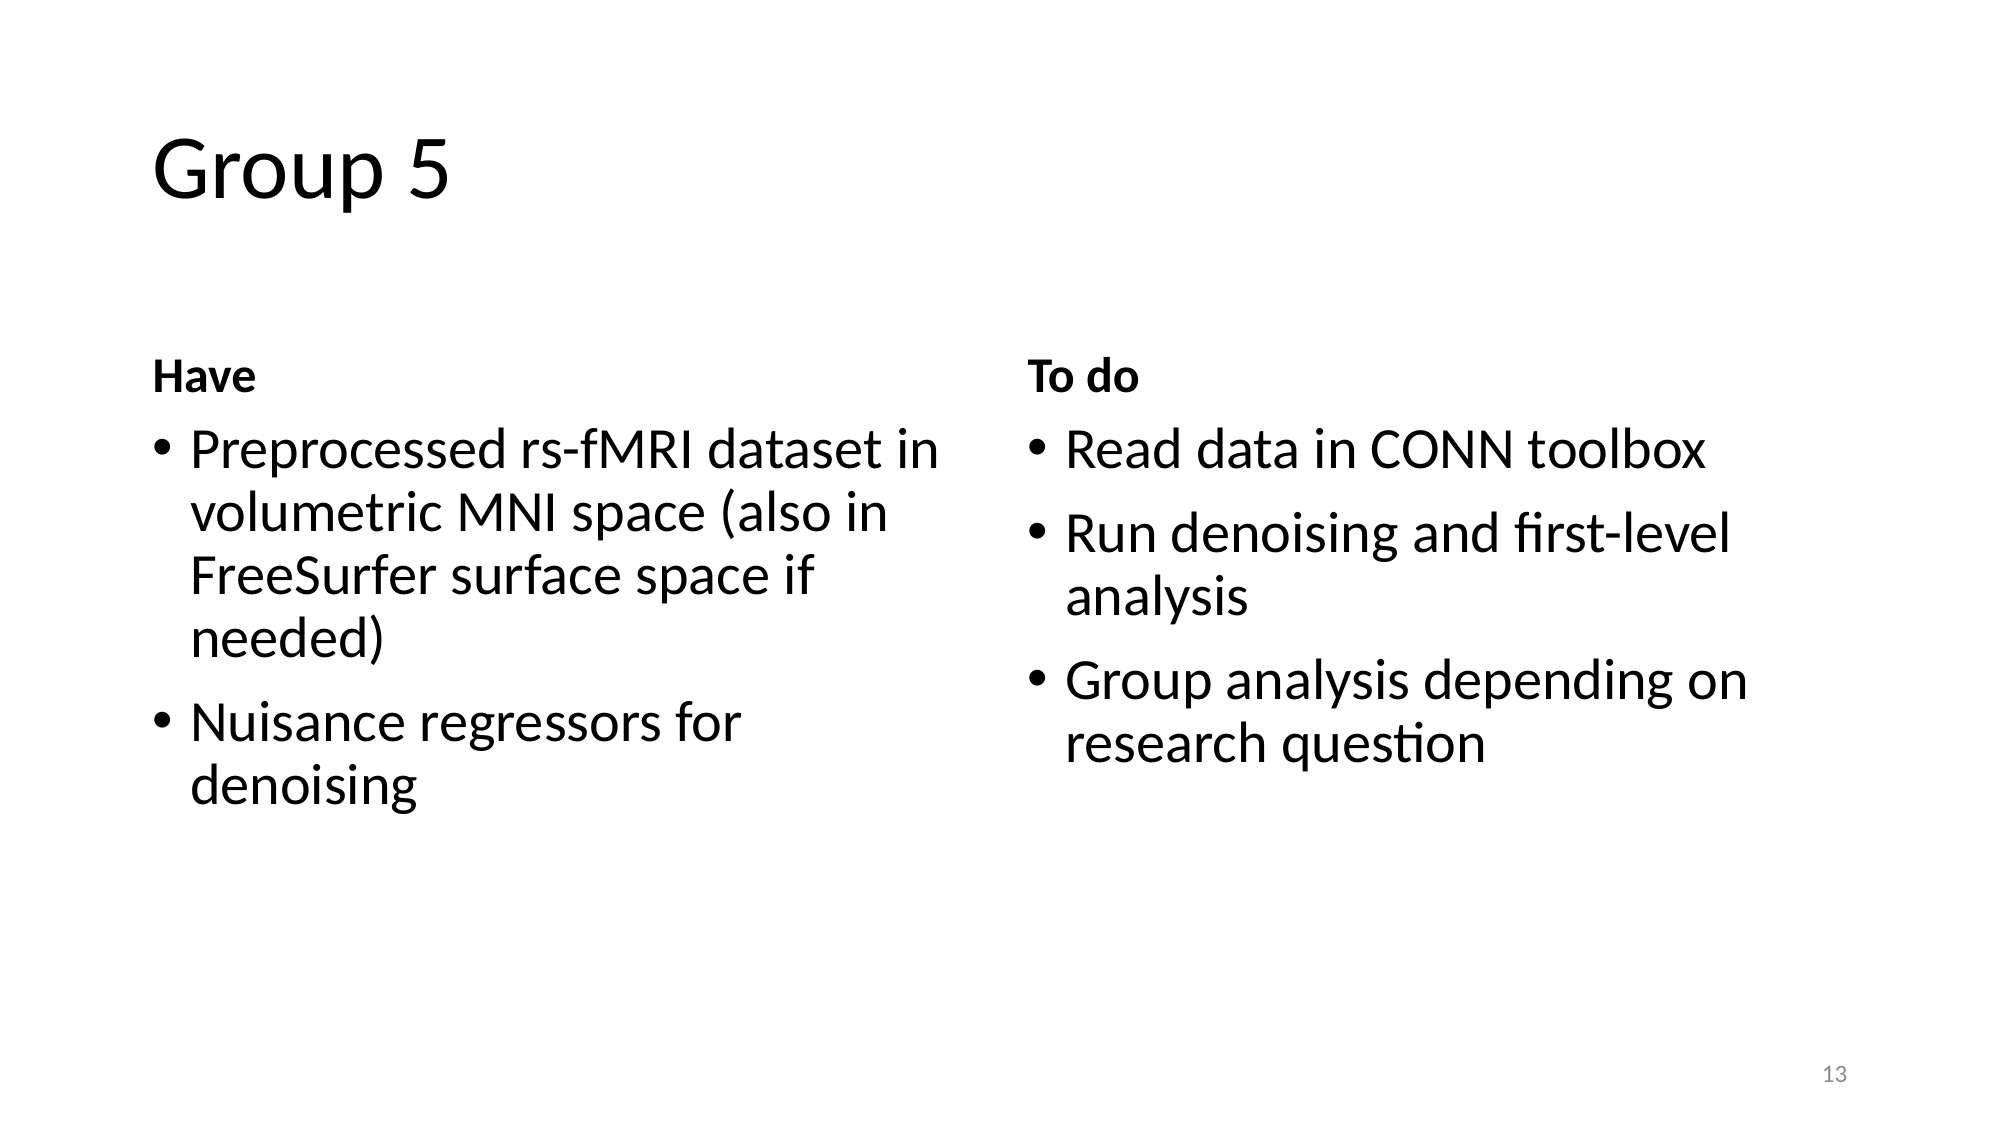

# Group 5
Have
To do
Preprocessed rs-fMRI dataset in volumetric MNI space (also in FreeSurfer surface space if needed)
Nuisance regressors for denoising

Read data in CONN toolbox
Run denoising and first-level analysis
Group analysis depending on research question
13